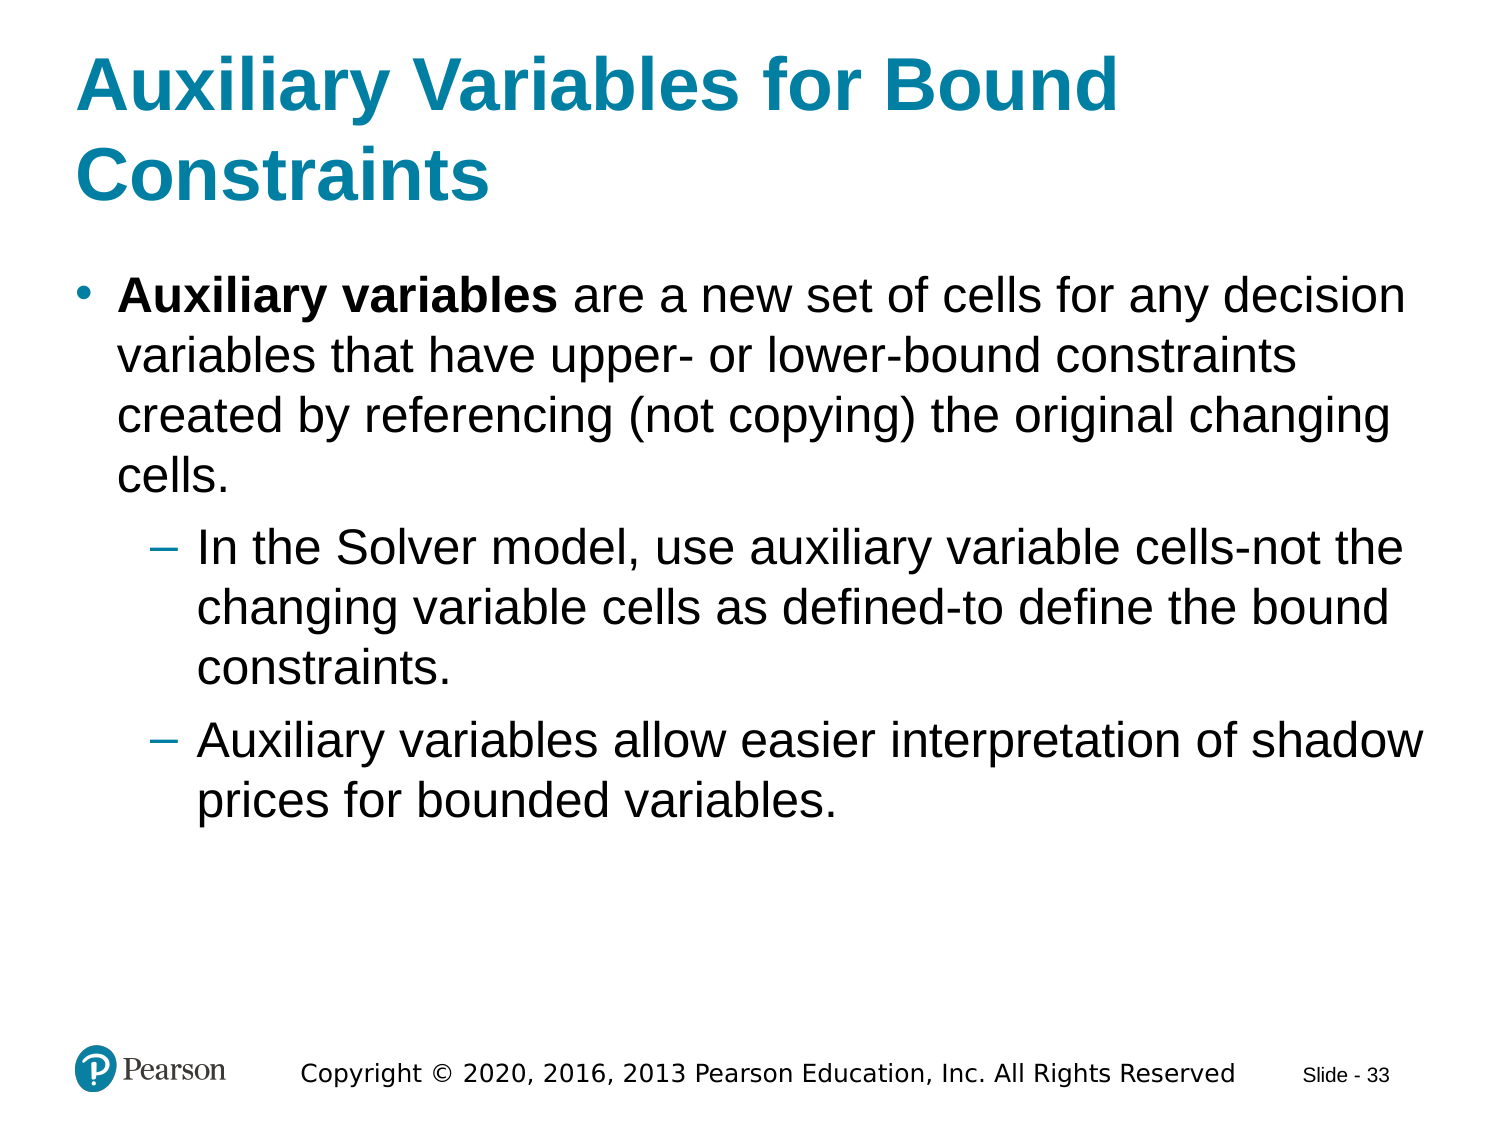

# Auxiliary Variables for Bound Constraints
Auxiliary variables are a new set of cells for any decision variables that have upper- or lower-bound constraints created by referencing (not copying) the original changing cells.
In the Solver model, use auxiliary variable cells-not the changing variable cells as defined-to define the bound constraints.
Auxiliary variables allow easier interpretation of shadow prices for bounded variables.